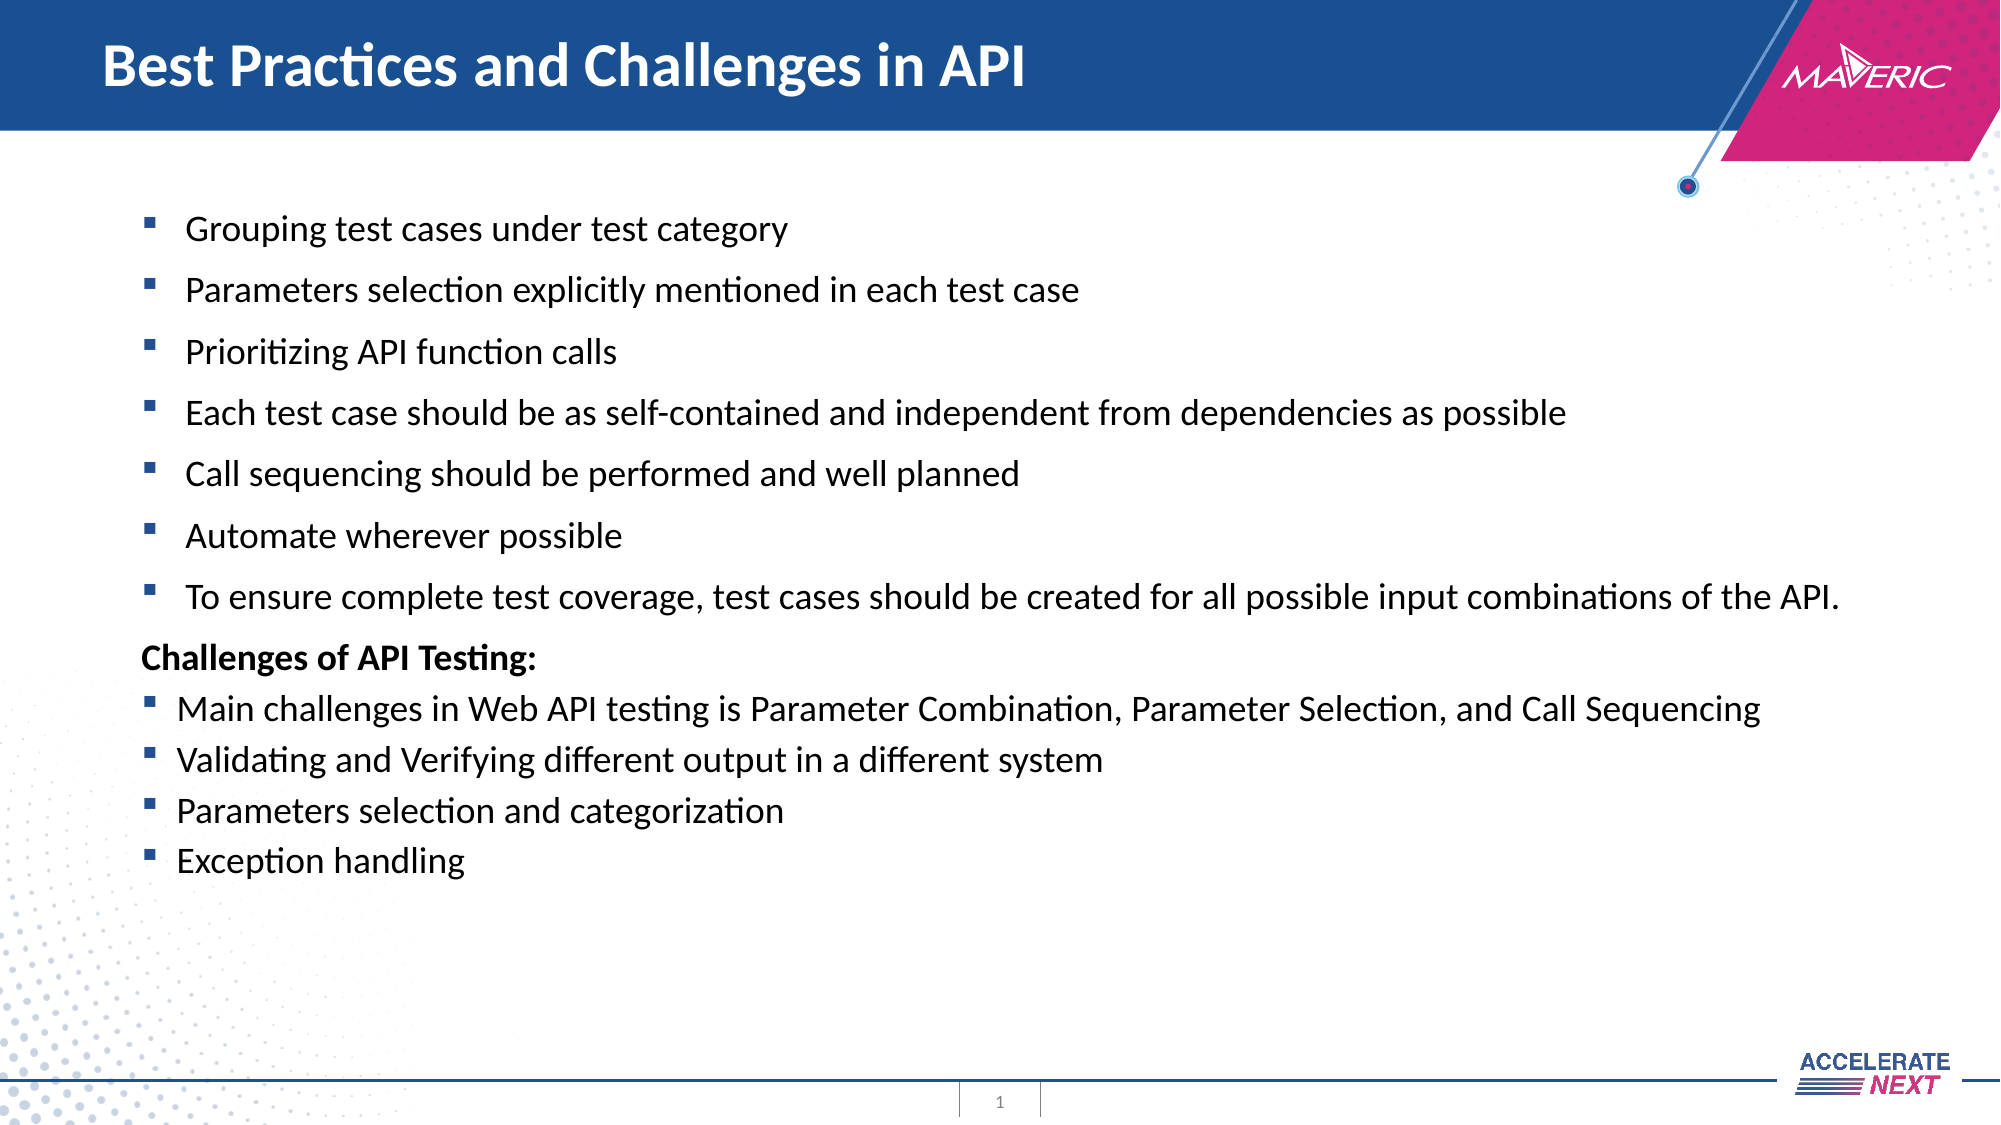

# Best Practices and Challenges in API
Grouping test cases under test category
Parameters selection explicitly mentioned in each test case
Prioritizing API function calls
Each test case should be as self-contained and independent from dependencies as possible
Call sequencing should be performed and well planned
Automate wherever possible
To ensure complete test coverage, test cases should be created for all possible input combinations of the API.
Challenges of API Testing:
Main challenges in Web API testing is Parameter Combination, Parameter Selection, and Call Sequencing
Validating and Verifying different output in a different system
Parameters selection and categorization
Exception handling

1